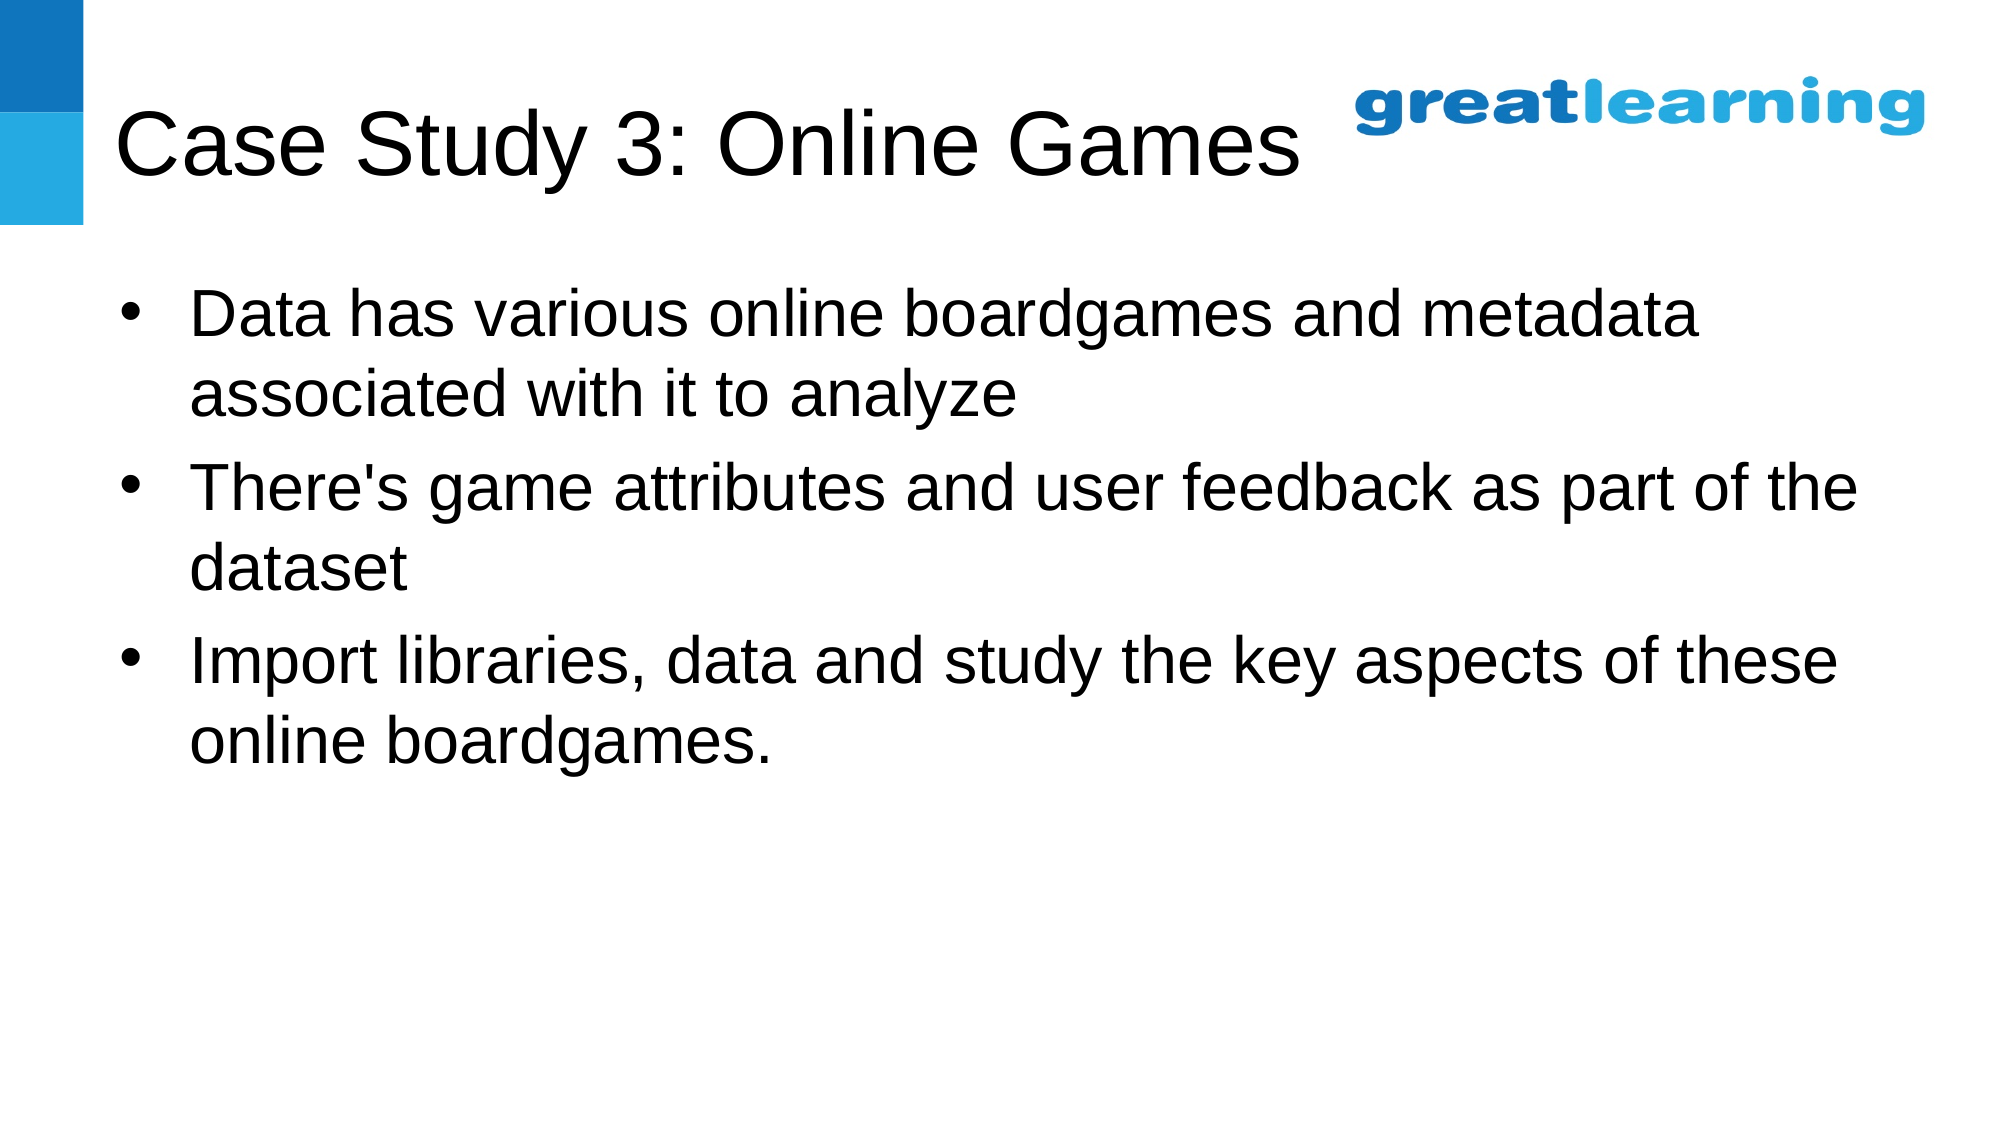

# Case Study 3: Online Games
Data has various online boardgames and metadata associated with it to analyze
There's game attributes and user feedback as part of the dataset
Import libraries, data and study the key aspects of these online boardgames.